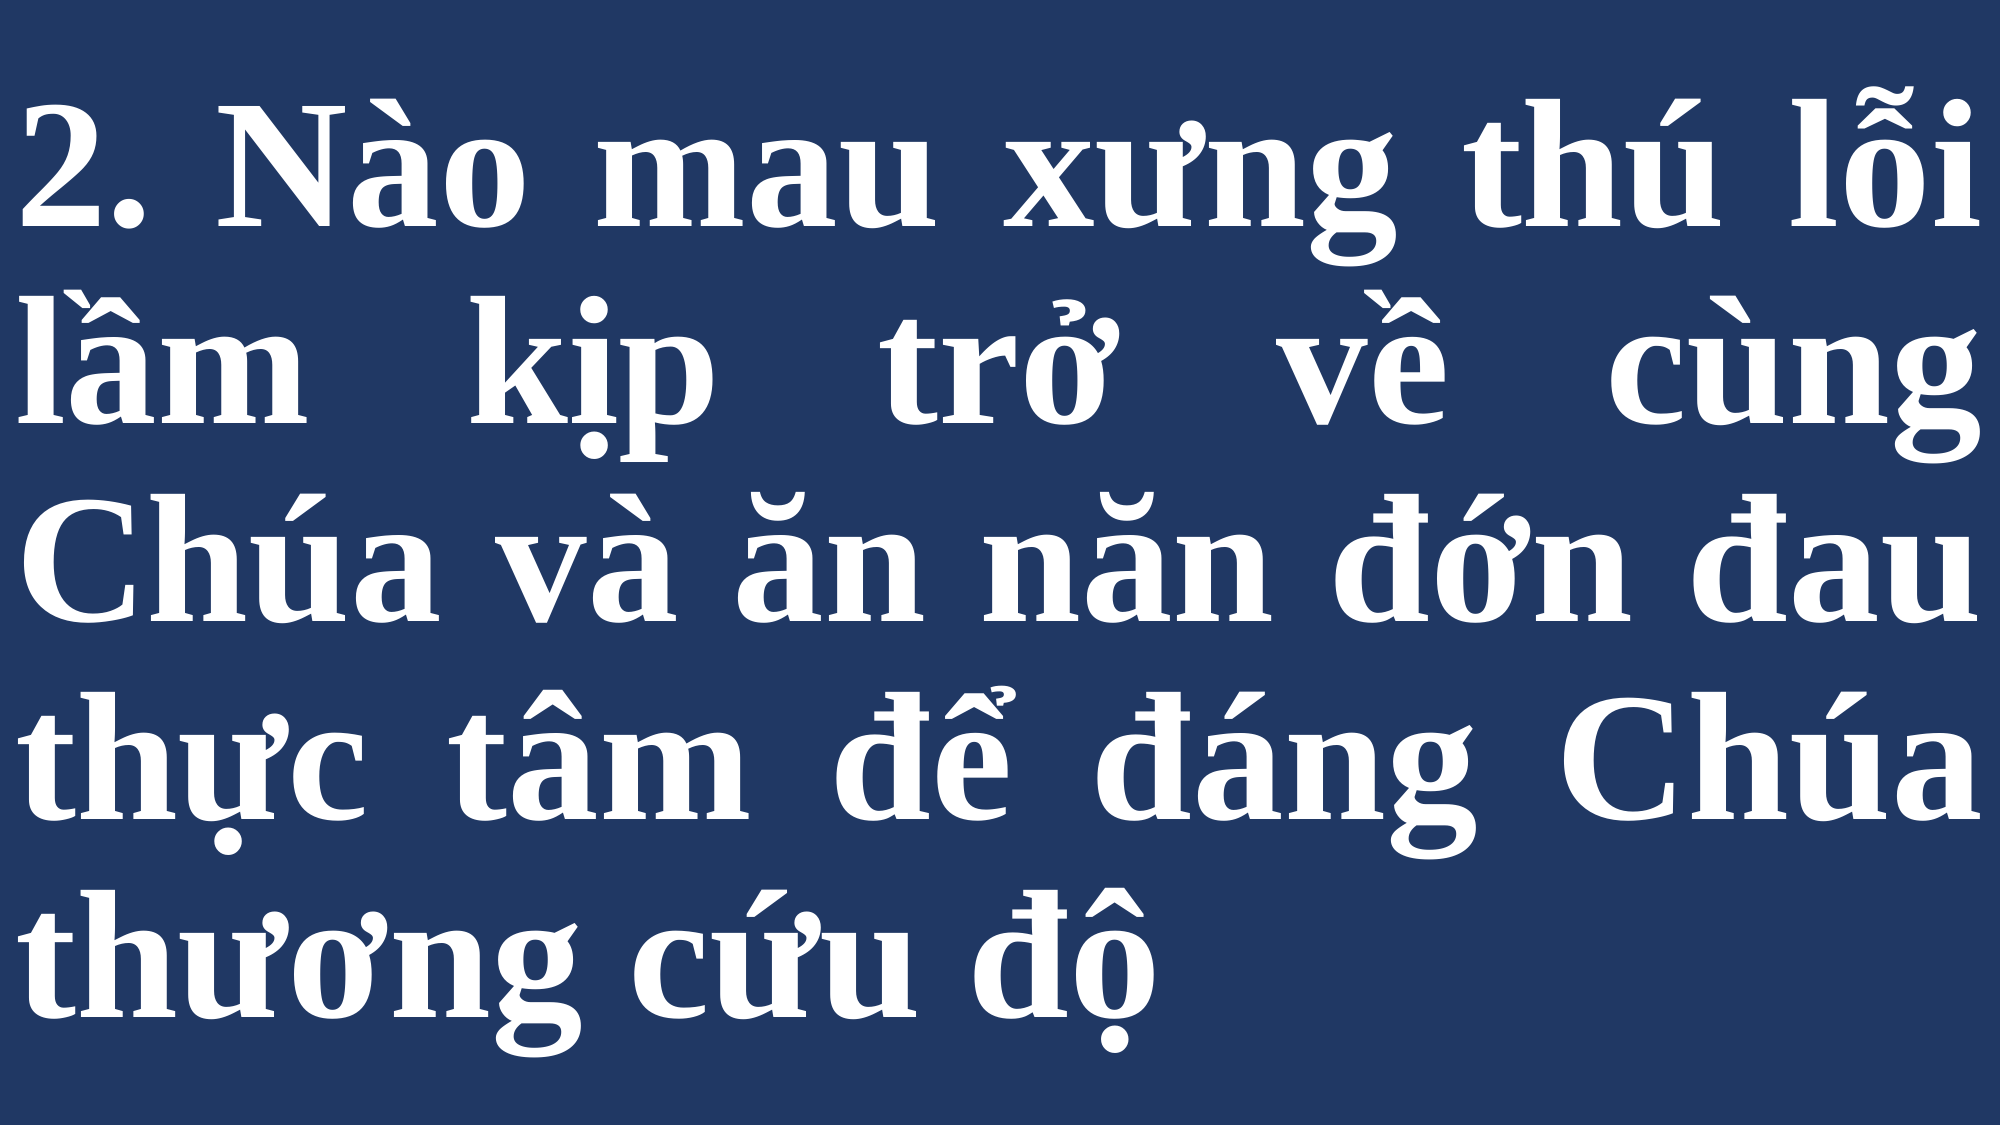

# 2. Nào mau xưng thú lỗi lầm kịp trở về cùng Chúa và ăn năn đớn đau thực tâm để đáng Chúa thương cứu độ